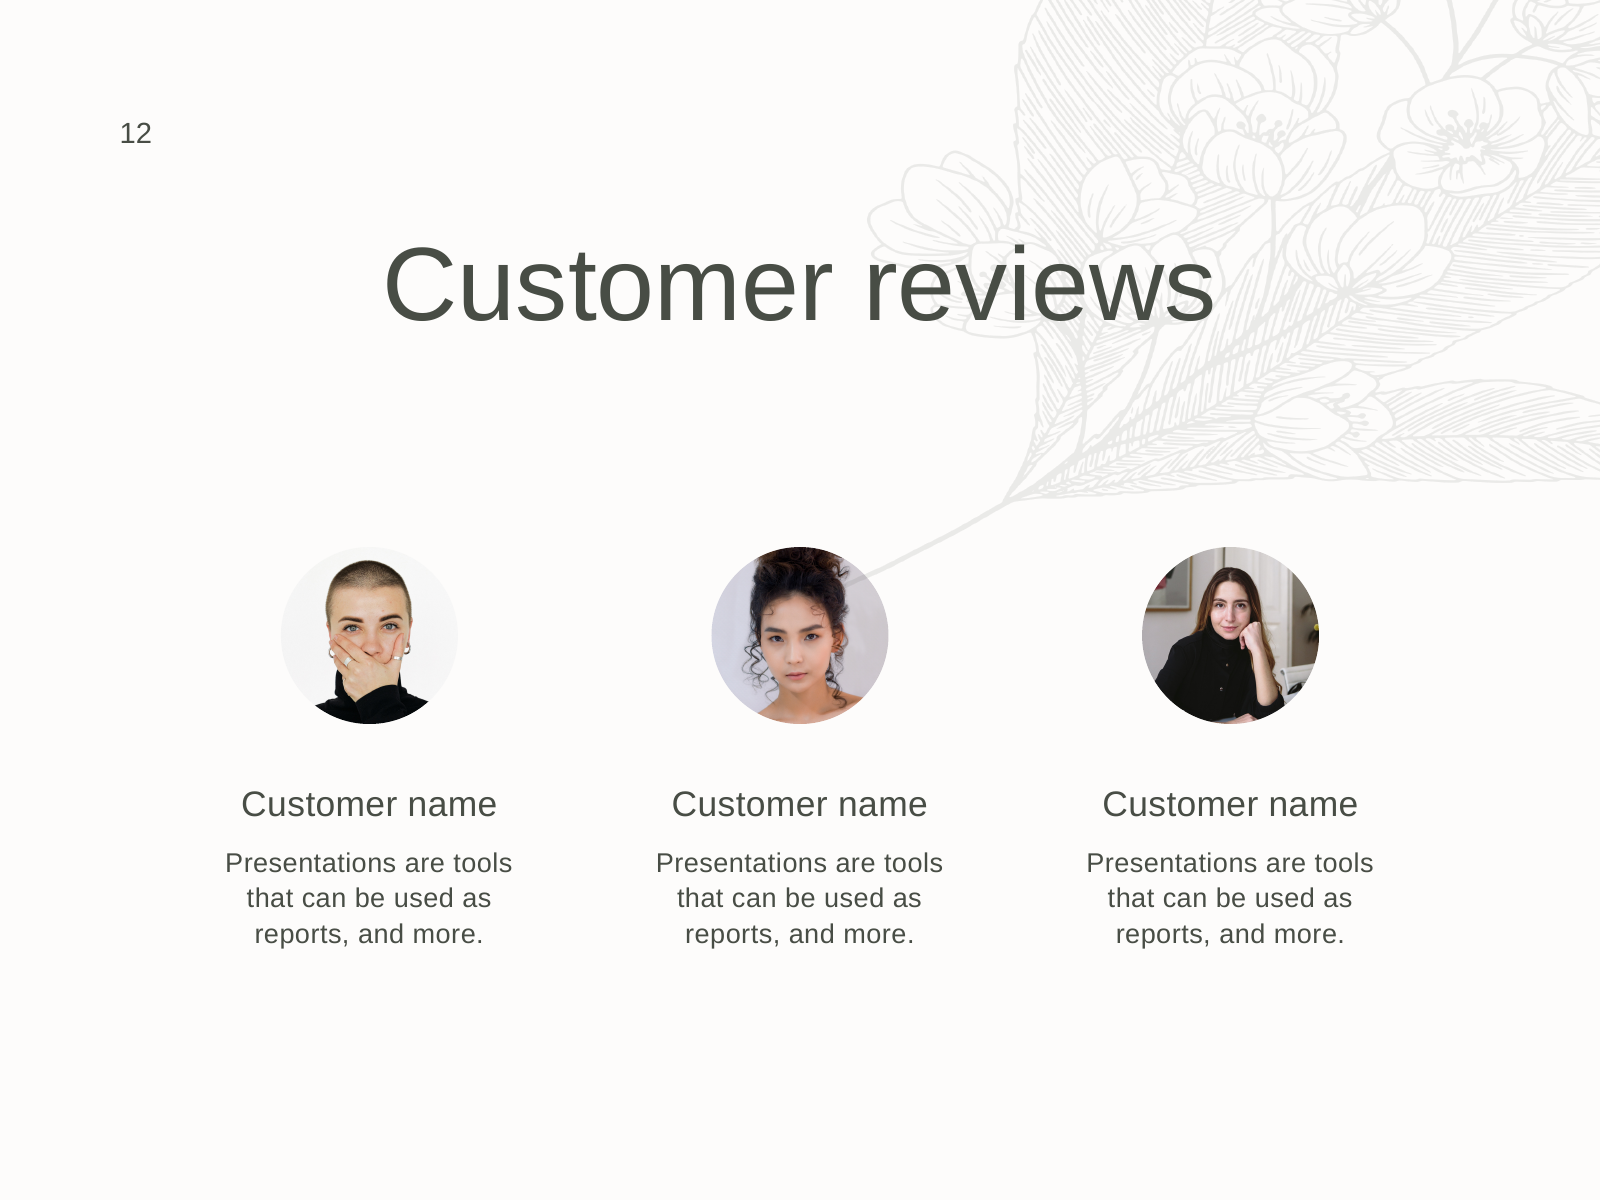

12
Customer reviews

Customer name
Presentations are tools that can be used as reports, and more.
Customer name
Presentations are tools that can be used as reports, and more.
Customer name
Presentations are tools that can be used as reports, and more.